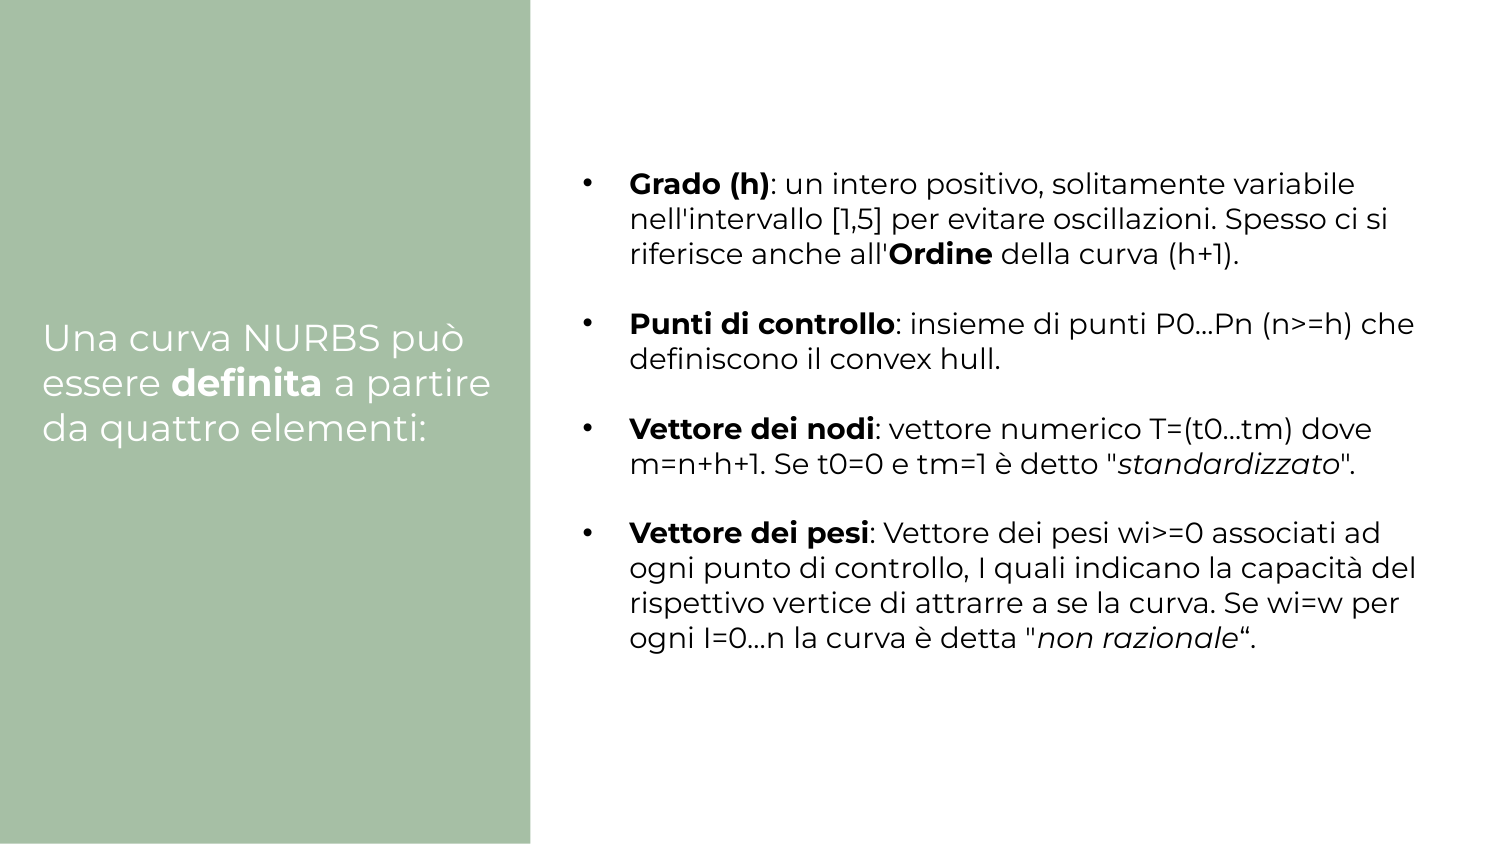

Grado (h): un intero positivo, solitamente variabile nell'intervallo [1,5] per evitare oscillazioni. Spesso ci si riferisce anche all'Ordine della curva (h+1).

Punti di controllo: insieme di punti P0...Pn (n>=h) che definiscono il convex hull.

Vettore dei nodi: vettore numerico T=(t0...tm) dove m=n+h+1. Se t0=0 e tm=1 è detto "standardizzato".

Vettore dei pesi: Vettore dei pesi wi>=0 associati ad ogni punto di controllo, I quali indicano la capacità del rispettivo vertice di attrarre a se la curva. Se wi=w per ogni I=0...n la curva è detta "non razionale“.
Una curva NURBS può essere definita a partire da quattro elementi: